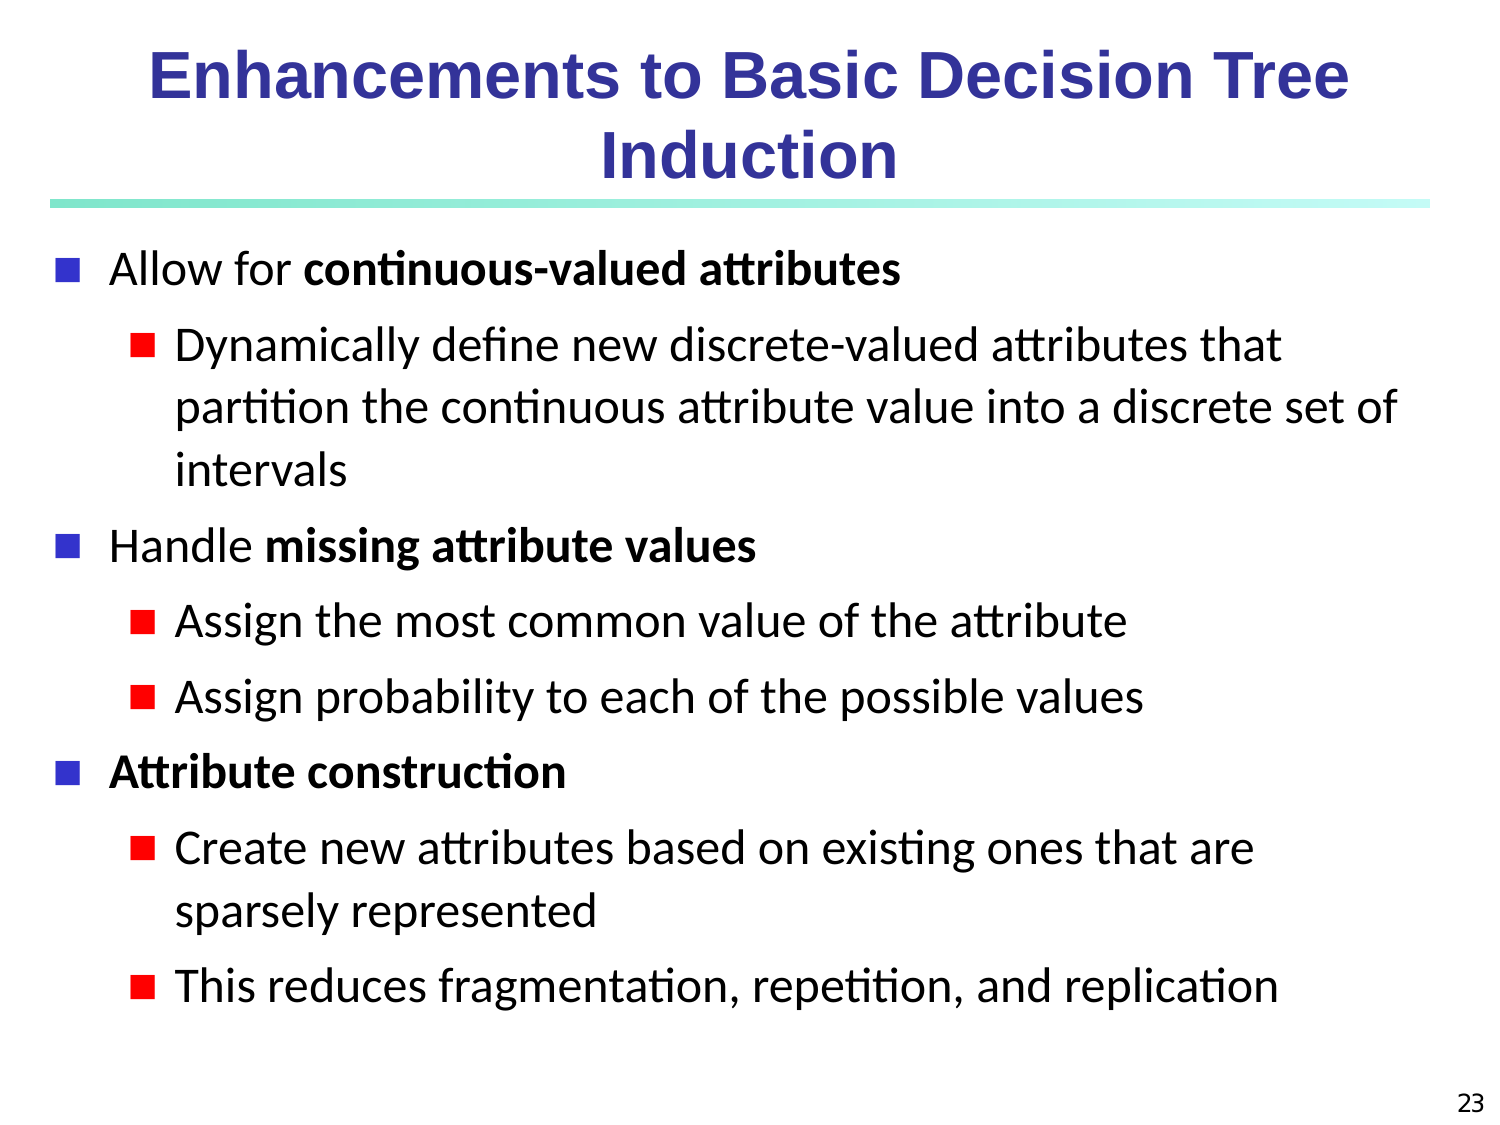

# Enhancements to Basic Decision Tree Induction
Allow for continuous-valued attributes
Dynamically define new discrete-valued attributes that partition the continuous attribute value into a discrete set of intervals
Handle missing attribute values
Assign the most common value of the attribute
Assign probability to each of the possible values
Attribute construction
Create new attributes based on existing ones that are sparsely represented
This reduces fragmentation, repetition, and replication

23